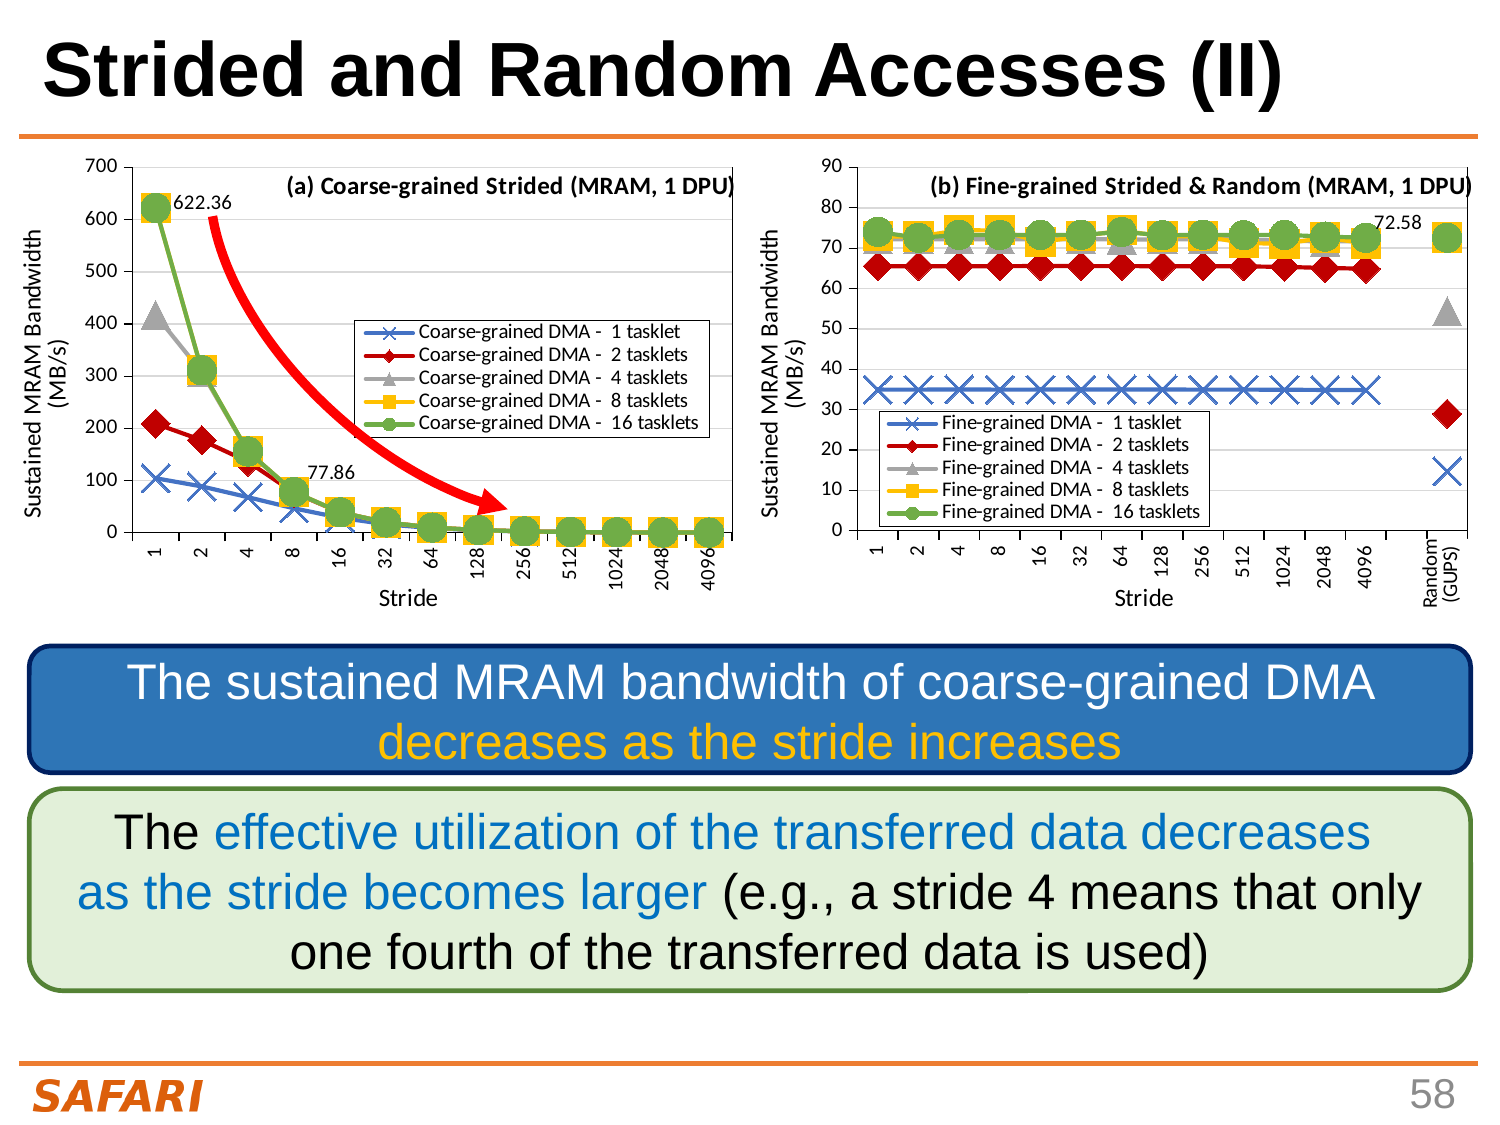

# Strided and Random Accesses (II)

### Chart: (a) Coarse-grained Strided (MRAM, 1 DPU)

| Category | Coarse-grained DMA -  | Coarse-grained DMA -  | Coarse-grained DMA -  | Coarse-grained DMA -  | Coarse-grained DMA -  |
|---|---|---|---|---|---|
| 1 | 104.441079030058 | 208.820008511132 | 417.288319957551 | 622.584009245417 | 622.357458294177 |
| 2 | 88.682359858721 | 177.260492092944 | 307.404779271906 | 311.098496434462 | 311.180927886042 |
| 4 | 68.0676717062902 | 136.035262756339 | 155.543205080208 | 155.5712272199 | 155.668558905659 |
| 8 | 46.5167434196628 | 76.7111742820116 | 77.8408828998253 | 77.8863119471139 | 77.8648297907701 |
| 16 | 28.4726175298495 | 38.8606845239145 | 38.9703104868966 | 38.9394372373986 | 38.9486665180893 |
| 32 | 16.0307976342664 | 19.4646932158503 | 19.4812248523432 | 19.4760557002151 | 19.4764002250124 |
| 64 | 8.56061605065747 | 9.73623668237191 | 9.74137082874727 | 9.73616780446393 | 9.73640888140557 |
| 128 | 4.42530313797239 | 4.86755016074782 | 4.87046133374856 | 4.86830776414323 | 4.86715423462675 |
| 256 | 2.25999566476836 | 2.43361154335832 | 2.43486876092479 | 2.43430026885524 | 2.43396446648438 |
| 512 | 1.14206808646237 | 1.21668098829869 | 1.2175205418374 | 1.21704680513894 | 1.21696501522691 |
| 1024 | 0.57485414118732 | 0.608349099138921 | 0.608788276635725 | 0.608559997453013 | 0.608497573536694 |
| 2048 | 0.287747257710024 | 0.304228341026049 | 0.30441029706334 | 0.304285380745855 | 0.304248786768347 |
| 4096 | 0.14390299396389 | 0.152087812606088 | 0.152195991974039 | 0.152128698162061 | 0.152124931468086 |

### Chart: (b) Fine-grained Strided & Random (MRAM, 1 DPU)

| Category | Fine-grained DMA -  | Fine-grained DMA -  | Fine-grained DMA -  | Fine-grained DMA -  | Fine-grained DMA -  |
|---|---|---|---|---|---|
| 1 | 34.9599206975283 | 65.556120461079 | 72.2013267181861 | 72.9231292728209 | 74.0384387943588 |
| 2 | 34.9527413853653 | 65.549461050037 | 72.1962667610918 | 72.9147985849226 | 72.5676067129686 |
| 4 | 35.0044148768114 | 65.5538517185483 | 72.1967993547562 | 74.4313807011628 | 73.2903844233649 |
| 8 | 34.9545307350896 | 65.5523880970242 | 72.2017706079087 | 74.4176087110804 | 73.2841645991104 |
| 16 | 34.9605243103185 | 65.5746421998677 | 72.2081632251527 | 71.5137863169586 | 73.2903844233649 |
| 32 | 34.9628557002543 | 65.5663244250465 | 72.2435561784703 | 72.9207928661124 | 73.3162995207492 |
| 64 | 34.9809845340877 | 65.5648016807383 | 72.1676957564793 | 74.4090085194902 | 74.0227028858643 |
| 128 | 34.9829184968277 | 65.5425542554255 | 72.1705340989538 | 72.8860361290732 | 73.2204904753924 |
| 256 | 34.9543975678702 | 65.5315064109889 | 72.248960564445 | 73.0069004150434 | 73.2905600572582 |
| 512 | 34.9650008536377 | 65.4910918227501 | 72.1598630895454 | 71.259568545581 | 73.2400122611627 |
| 1024 | 34.9147588894301 | 65.3775994162714 | 71.888476582088 | 71.1111111111111 | 73.2999284180386 |
| 2048 | 34.8739904641432 | 65.1044504995458 | 71.6513394642143 | 72.6241134751773 | 72.8751525010166 |
| 4096 | 34.8502528199144 | 64.927536231884 | 71.7661193432118 | 71.1675933280381 | 72.5799918995544 |
|  | None | None | None | None | None |
| GUPS | 14.7423735632634 | 28.9638661068259 | 54.3523641370373 | 72.6603762465826 | 72.5815098420938 |

### Chart: (a) Coarse-grained Strided (MRAM, 1 DPU)

| Category | Coarse-grained DMA -  | Coarse-grained DMA -  | Coarse-grained DMA -  | Coarse-grained DMA -  | Coarse-grained DMA -  |
|---|---|---|---|---|---|
| 1 | 104.441079030058 | 208.820008511132 | 417.288319957551 | 622.584009245417 | 622.357458294177 |
| 2 | 88.682359858721 | 177.260492092944 | 307.404779271906 | 311.098496434462 | 311.180927886042 |
| 4 | 68.0676717062902 | 136.035262756339 | 155.543205080208 | 155.5712272199 | 155.668558905659 |
| 8 | 46.5167434196628 | 76.7111742820116 | 77.8408828998253 | 77.8863119471139 | 77.8648297907701 |
| 16 | 28.4726175298495 | 38.8606845239145 | 38.9703104868966 | 38.9394372373986 | 38.9486665180893 |
| 32 | 16.0307976342664 | 19.4646932158503 | 19.4812248523432 | 19.4760557002151 | 19.4764002250124 |
| 64 | 8.56061605065747 | 9.73623668237191 | 9.74137082874727 | 9.73616780446393 | 9.73640888140557 |
| 128 | 4.42530313797239 | 4.86755016074782 | 4.87046133374856 | 4.86830776414323 | 4.86715423462675 |
| 256 | 2.25999566476836 | 2.43361154335832 | 2.43486876092479 | 2.43430026885524 | 2.43396446648438 |
| 512 | 1.14206808646237 | 1.21668098829869 | 1.2175205418374 | 1.21704680513894 | 1.21696501522691 |
| 1024 | 0.57485414118732 | 0.608349099138921 | 0.608788276635725 | 0.608559997453013 | 0.608497573536694 |
| 2048 | 0.287747257710024 | 0.304228341026049 | 0.30441029706334 | 0.304285380745855 | 0.304248786768347 |
| 4096 | 0.14390299396389 | 0.152087812606088 | 0.152195991974039 | 0.152128698162061 | 0.152124931468086 |

### Chart: (b) Fine-grained Strided & Random (MRAM, 1 DPU)

| Category | Fine-grained DMA -  | Fine-grained DMA -  | Fine-grained DMA -  | Fine-grained DMA -  | Fine-grained DMA -  |
|---|---|---|---|---|---|
| 1 | 34.9599206975283 | 65.556120461079 | 72.2013267181861 | 72.9231292728209 | 74.0384387943588 |
| 2 | 34.9527413853653 | 65.549461050037 | 72.1962667610918 | 72.9147985849226 | 72.5676067129686 |
| 4 | 35.0044148768114 | 65.5538517185483 | 72.1967993547562 | 74.4313807011628 | 73.2903844233649 |
| 8 | 34.9545307350896 | 65.5523880970242 | 72.2017706079087 | 74.4176087110804 | 73.2841645991104 |
| 16 | 34.9605243103185 | 65.5746421998677 | 72.2081632251527 | 71.5137863169586 | 73.2903844233649 |
| 32 | 34.9628557002543 | 65.5663244250465 | 72.2435561784703 | 72.9207928661124 | 73.3162995207492 |
| 64 | 34.9809845340877 | 65.5648016807383 | 72.1676957564793 | 74.4090085194902 | 74.0227028858643 |
| 128 | 34.9829184968277 | 65.5425542554255 | 72.1705340989538 | 72.8860361290732 | 73.2204904753924 |
| 256 | 34.9543975678702 | 65.5315064109889 | 72.248960564445 | 73.0069004150434 | 73.2905600572582 |
| 512 | 34.9650008536377 | 65.4910918227501 | 72.1598630895454 | 71.259568545581 | 73.2400122611627 |
| 1024 | 34.9147588894301 | 65.3775994162714 | 71.888476582088 | 71.1111111111111 | 73.2999284180386 |
| 2048 | 34.8739904641432 | 65.1044504995458 | 71.6513394642143 | 72.6241134751773 | 72.8751525010166 |
| 4096 | 34.8502528199144 | 64.927536231884 | 71.7661193432118 | 71.1675933280381 | 72.5799918995544 |
|  | None | None | None | None | None |
| GUPS | 14.7423735632634 | 28.9638661068259 | 54.3523641370373 | 72.6603762465826 | 72.5815098420938 |
The sustained MRAM bandwidth of coarse-grained DMA decreases as the stride increases
The effective utilization of the transferred data decreases
as the stride becomes larger (e.g., a stride 4 means that only one fourth of the transferred data is used)